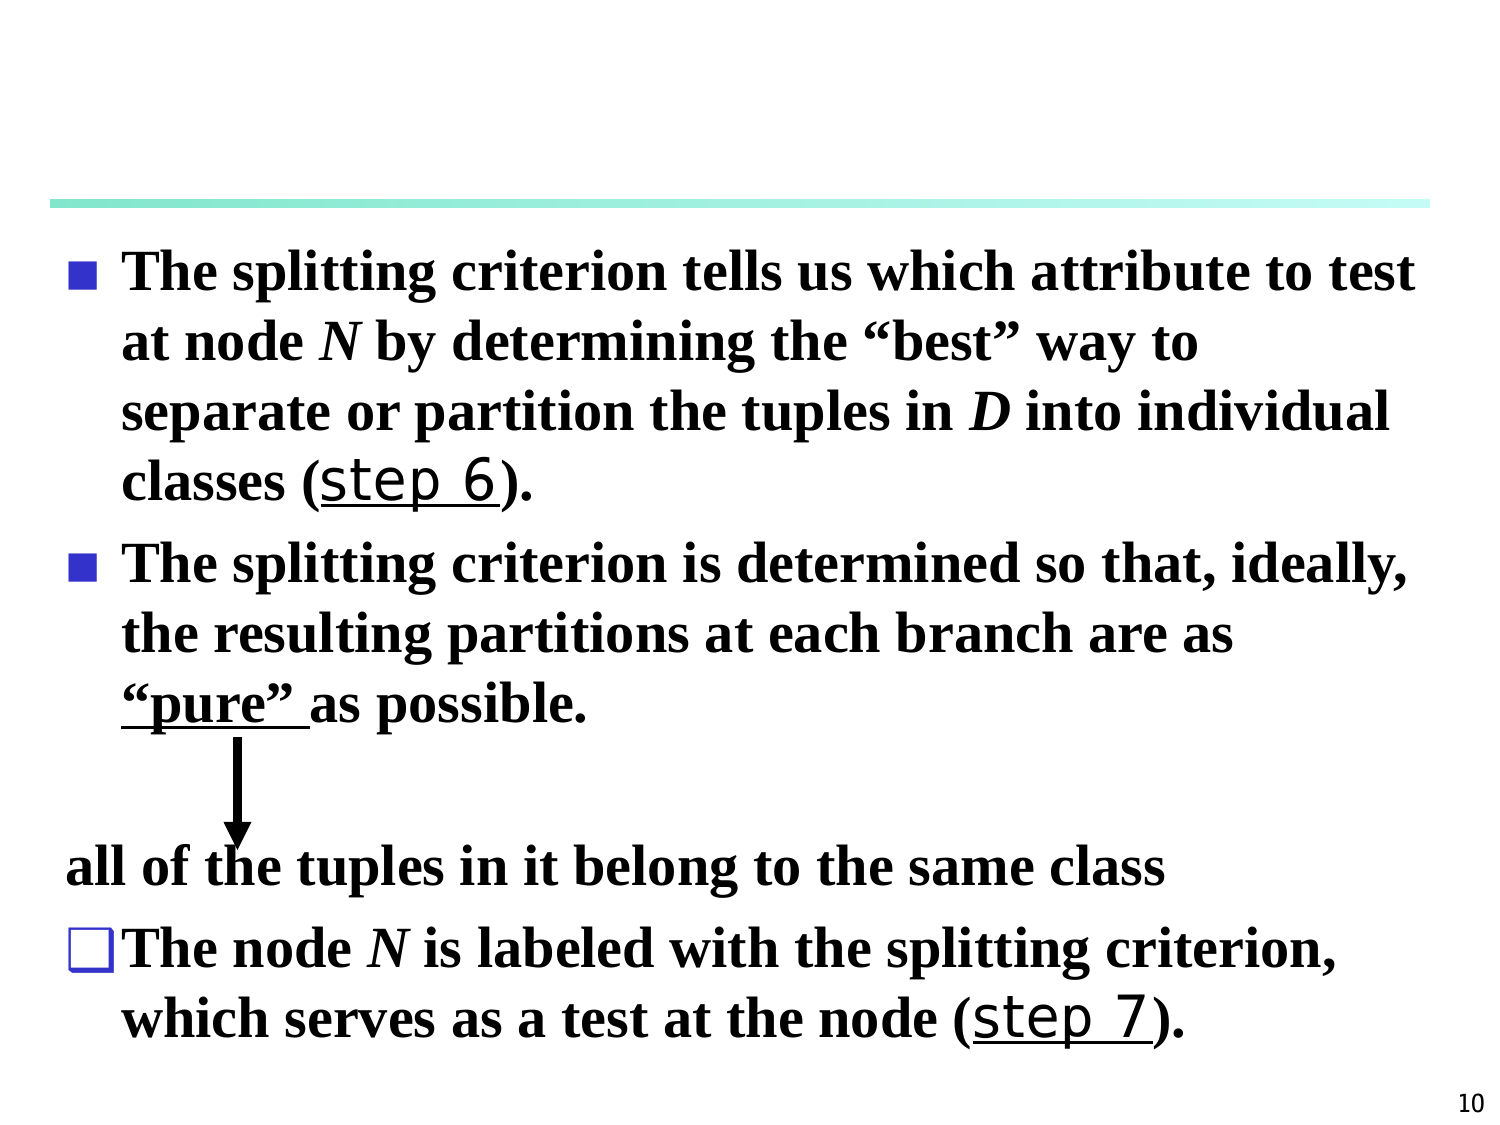

The splitting criterion tells us which attribute to test at node N by determining the “best” way to separate or partition the tuples in D into individual classes (step 6).
The splitting criterion is determined so that, ideally, the resulting partitions at each branch are as “pure” as possible.

all of the tuples in it belong to the same class
The node N is labeled with the splitting criterion, which serves as a test at the node (step 7).

10